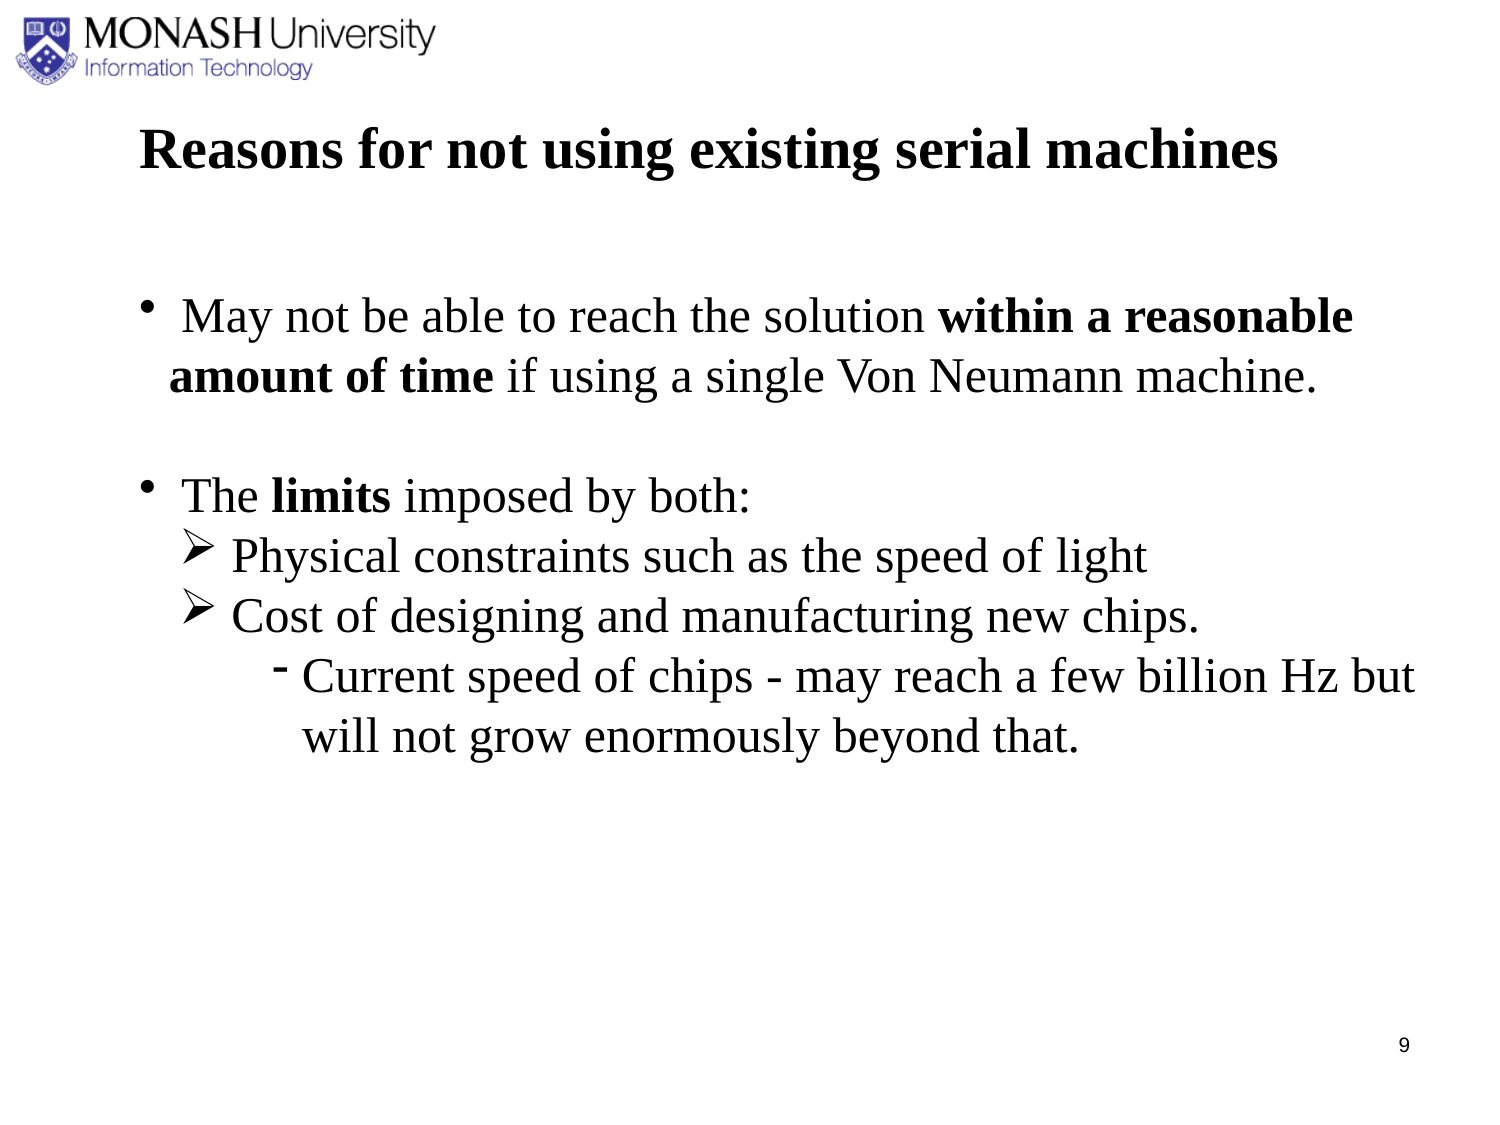

Reasons for not using existing serial machines
 May not be able to reach the solution within a reasonable amount of time if using a single Von Neumann machine.

 The limits imposed by both:
 Physical constraints such as the speed of light
 Cost of designing and manufacturing new chips.
Current speed of chips - may reach a few billion Hz but will not grow enormously beyond that.
9